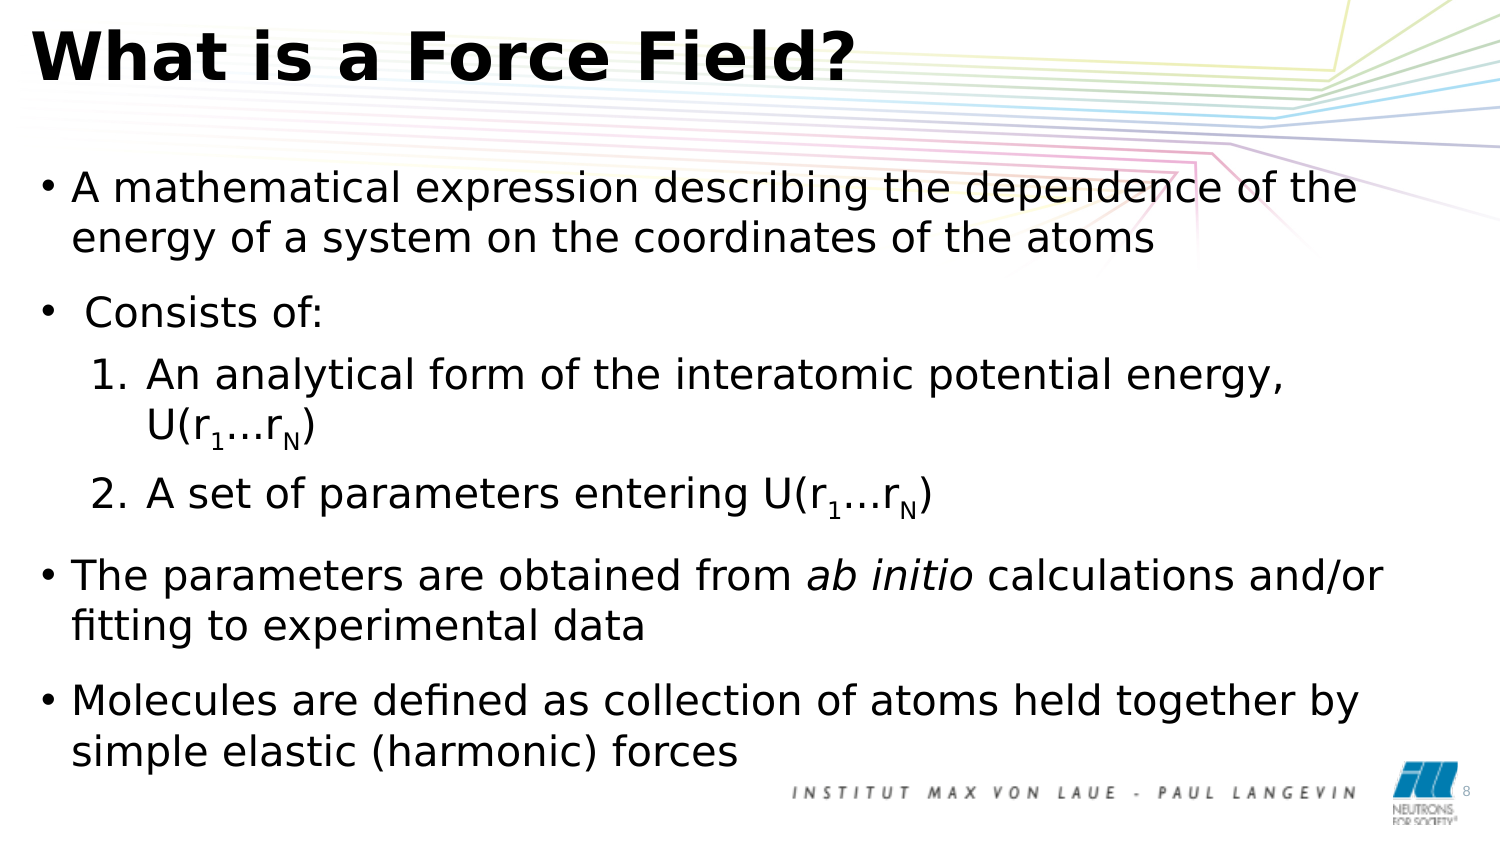

What is a Force Field?
A mathematical expression describing the dependence of the energy of a system on the coordinates of the atoms
 Consists of:
An analytical form of the interatomic potential energy, U(r1...rN)
A set of parameters entering U(r1...rN)
The parameters are obtained from ab initio calculations and/or fitting to experimental data
Molecules are defined as collection of atoms held together by simple elastic (harmonic) forces